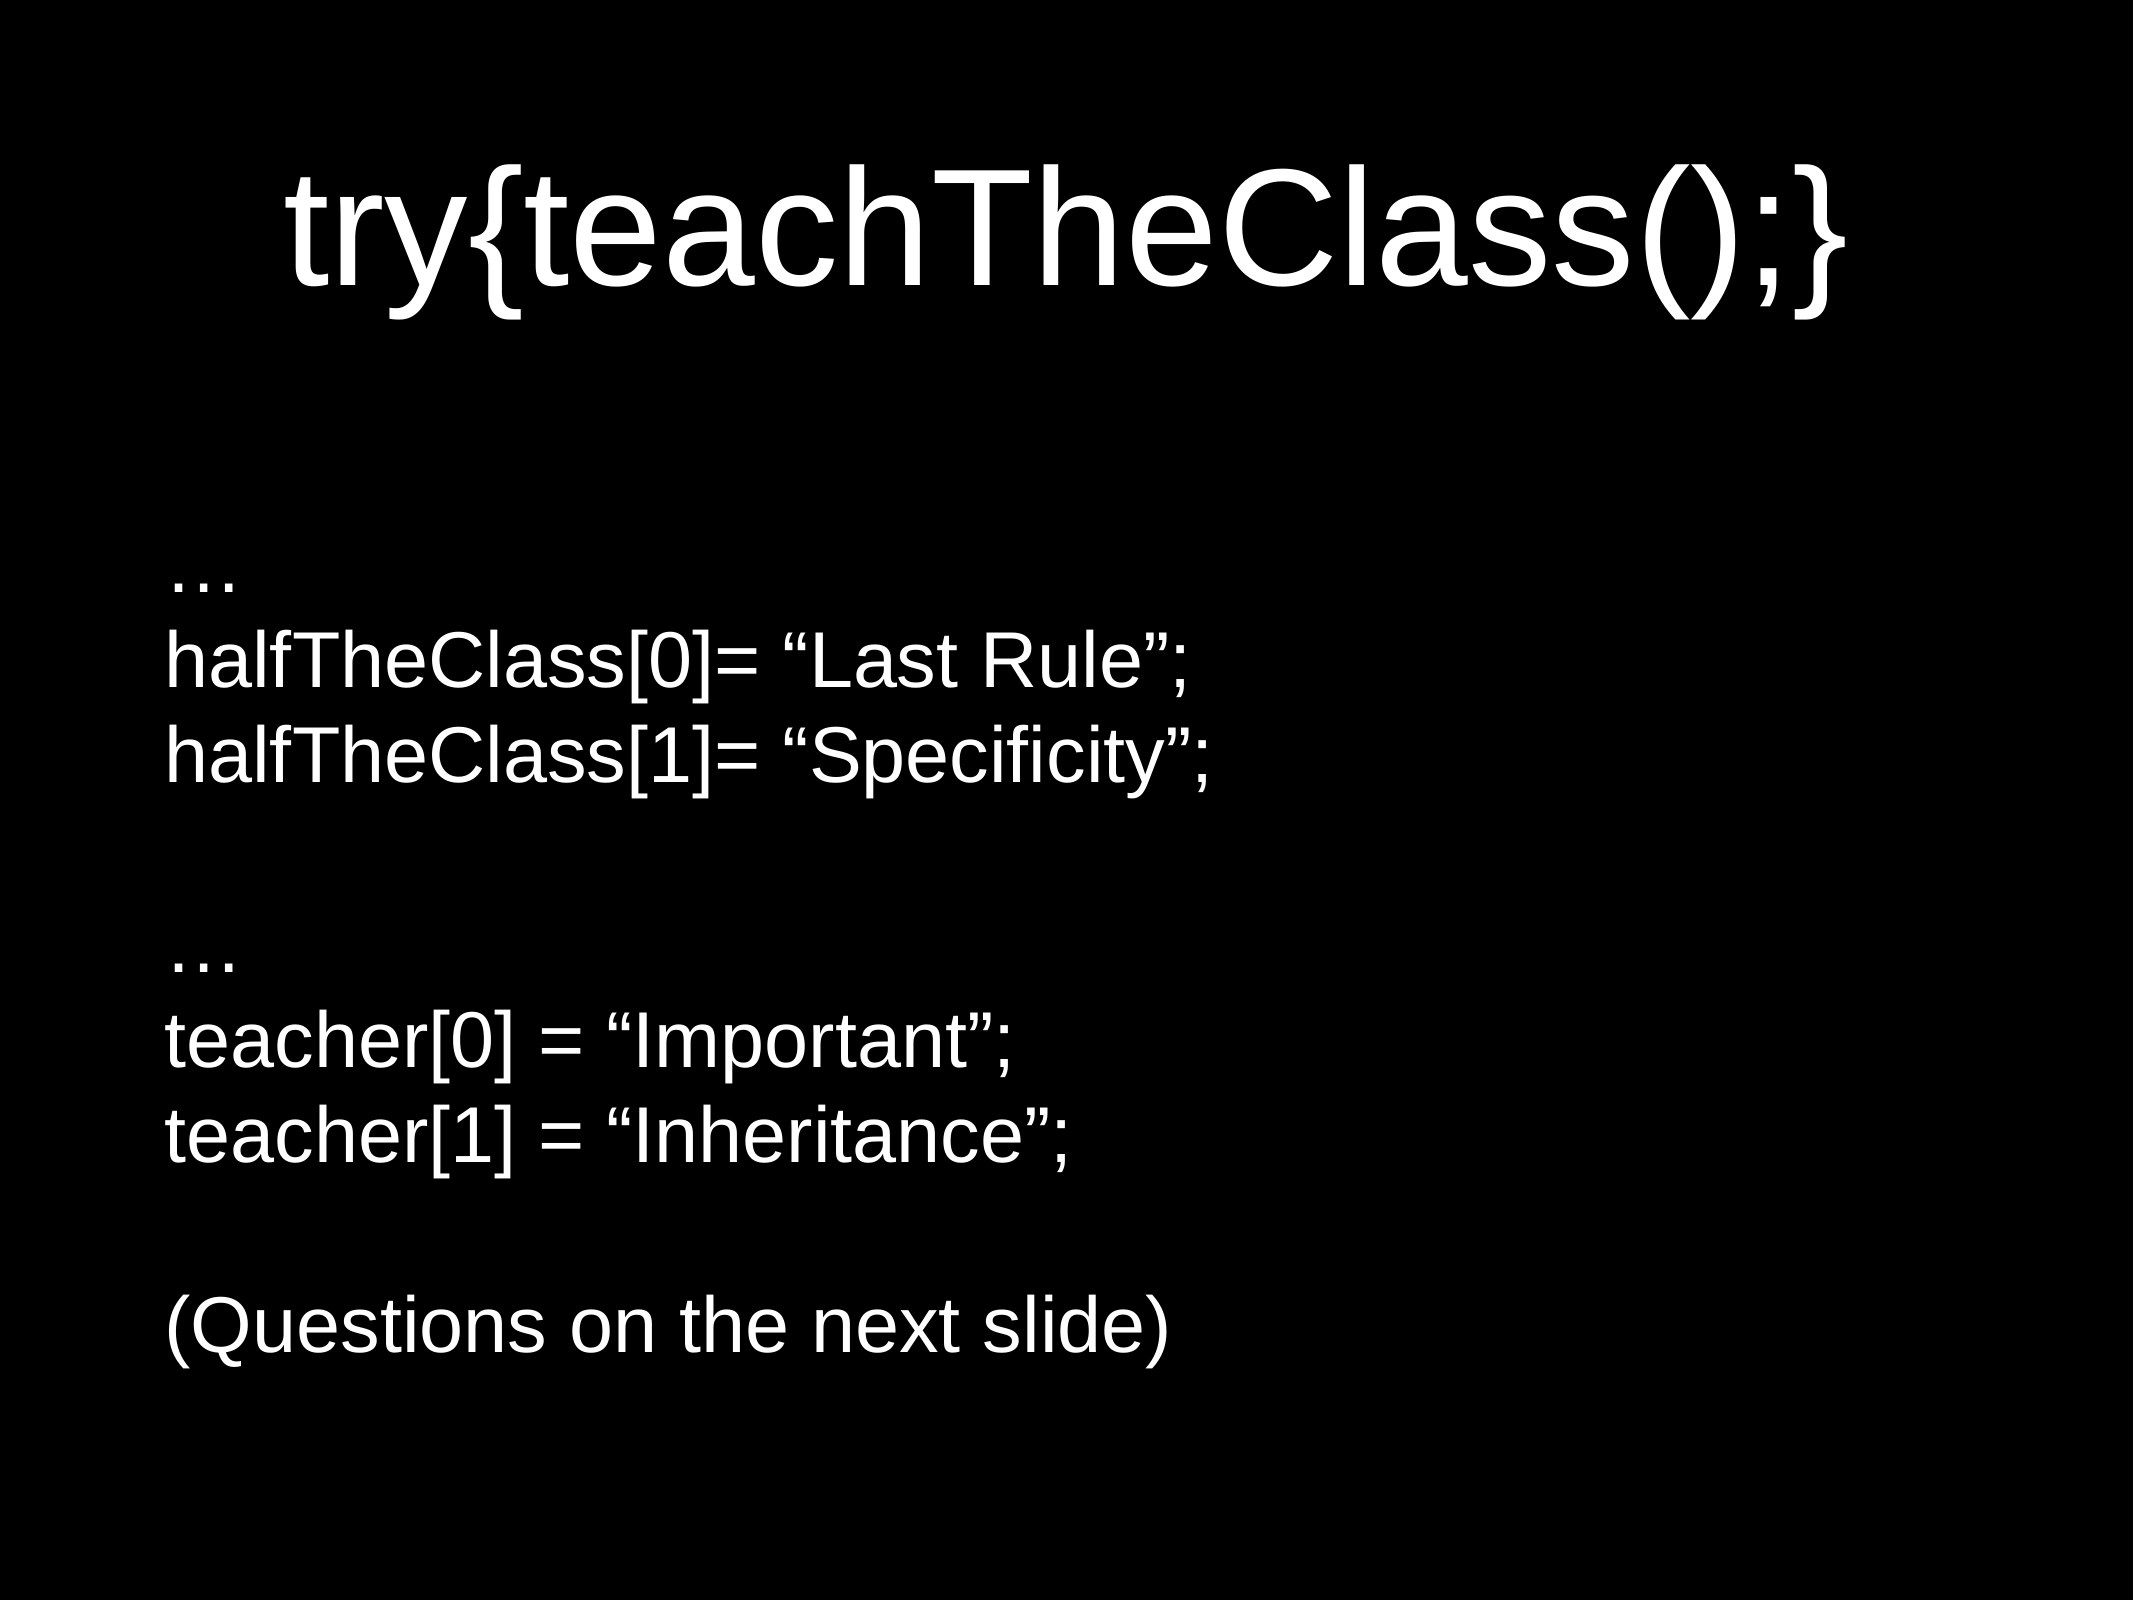

# try{teachTheClass();}
…
halfTheClass[0]= “Last Rule”;
halfTheClass[1]= “Specificity”;

…
teacher[0] = “Important”;
teacher[1] = “Inheritance”;

(Questions on the next slide)